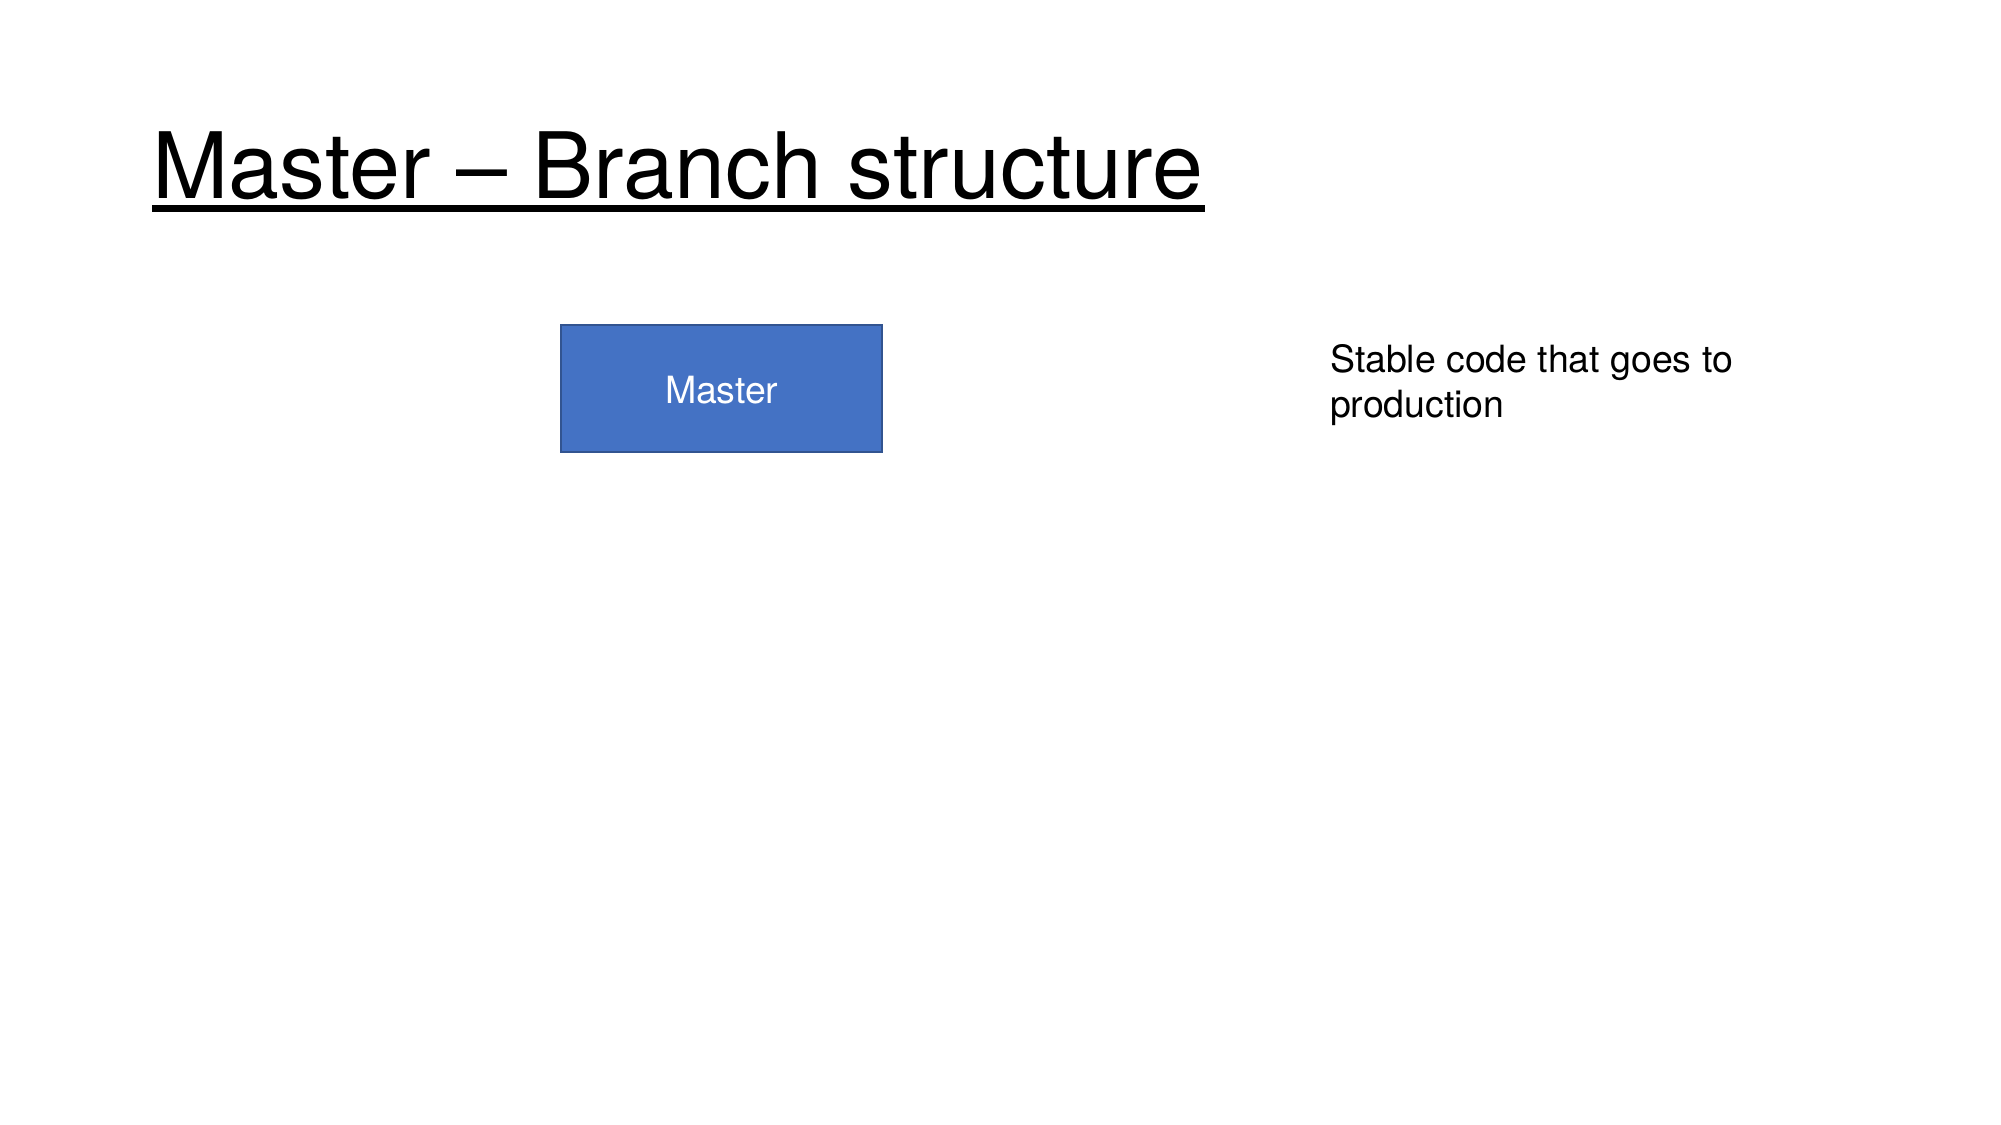

# Master – Branch structure
Master
Stable code that goes to production